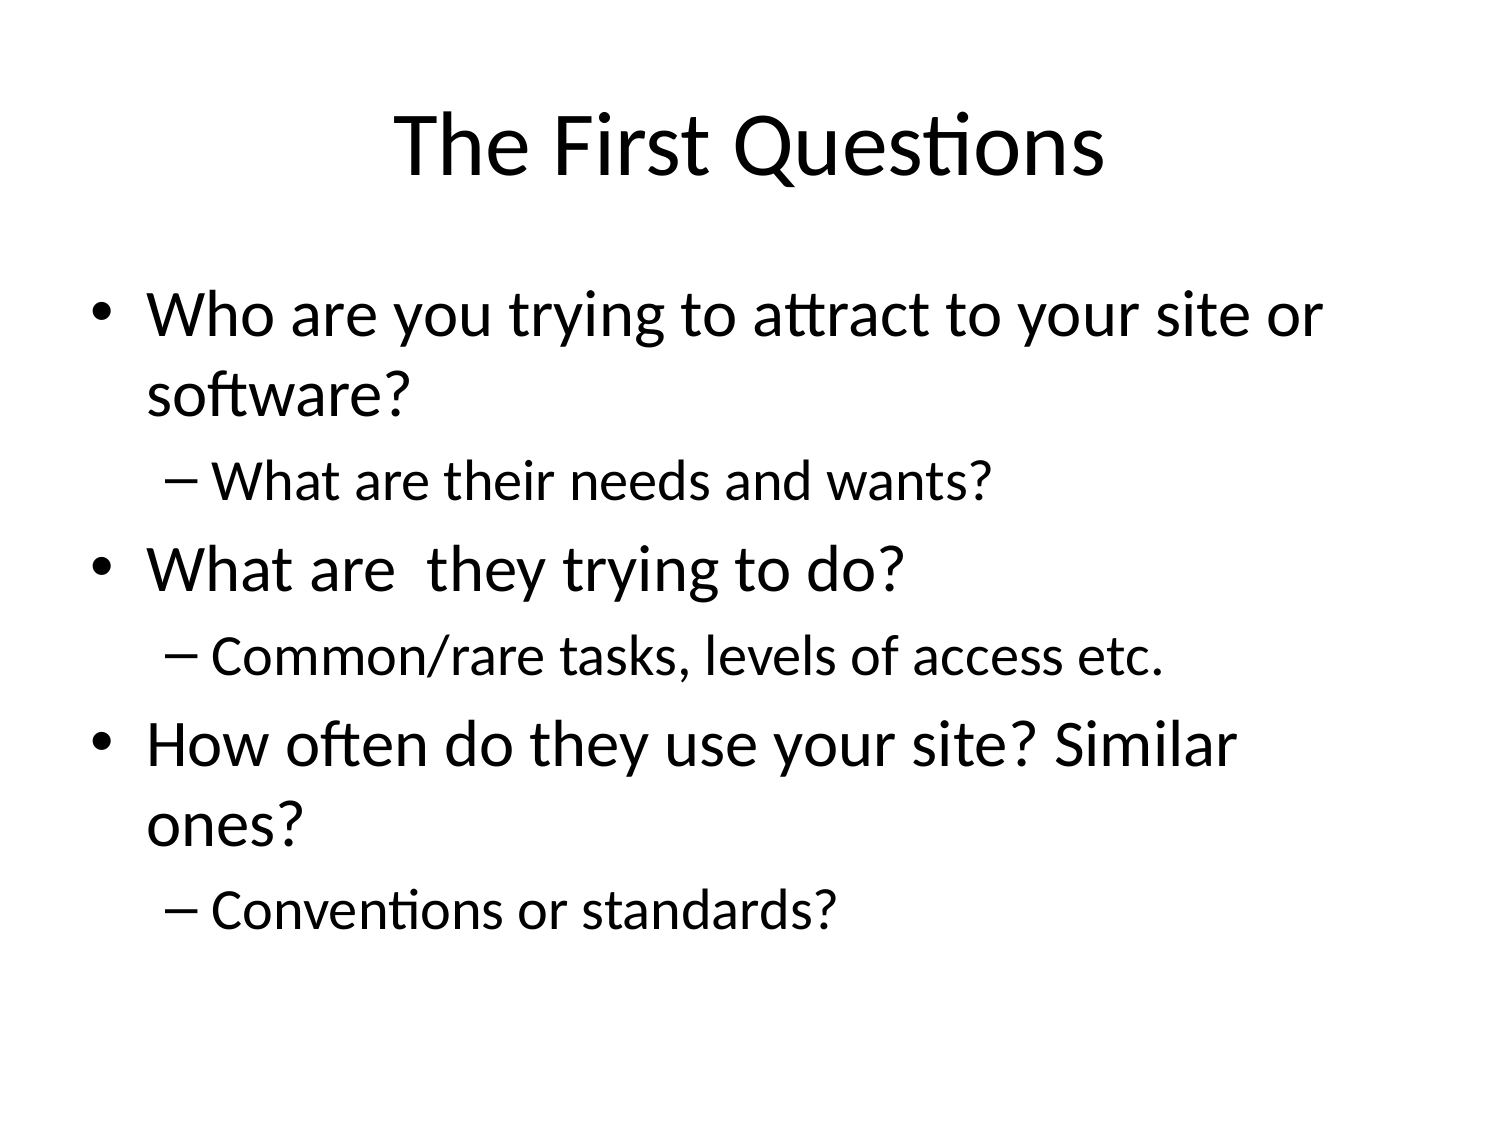

# The First Questions
Who are you trying to attract to your site or software?
What are their needs and wants?
What are  they trying to do?
Common/rare tasks, levels of access etc.
How often do they use your site? Similar ones?
Conventions or standards?